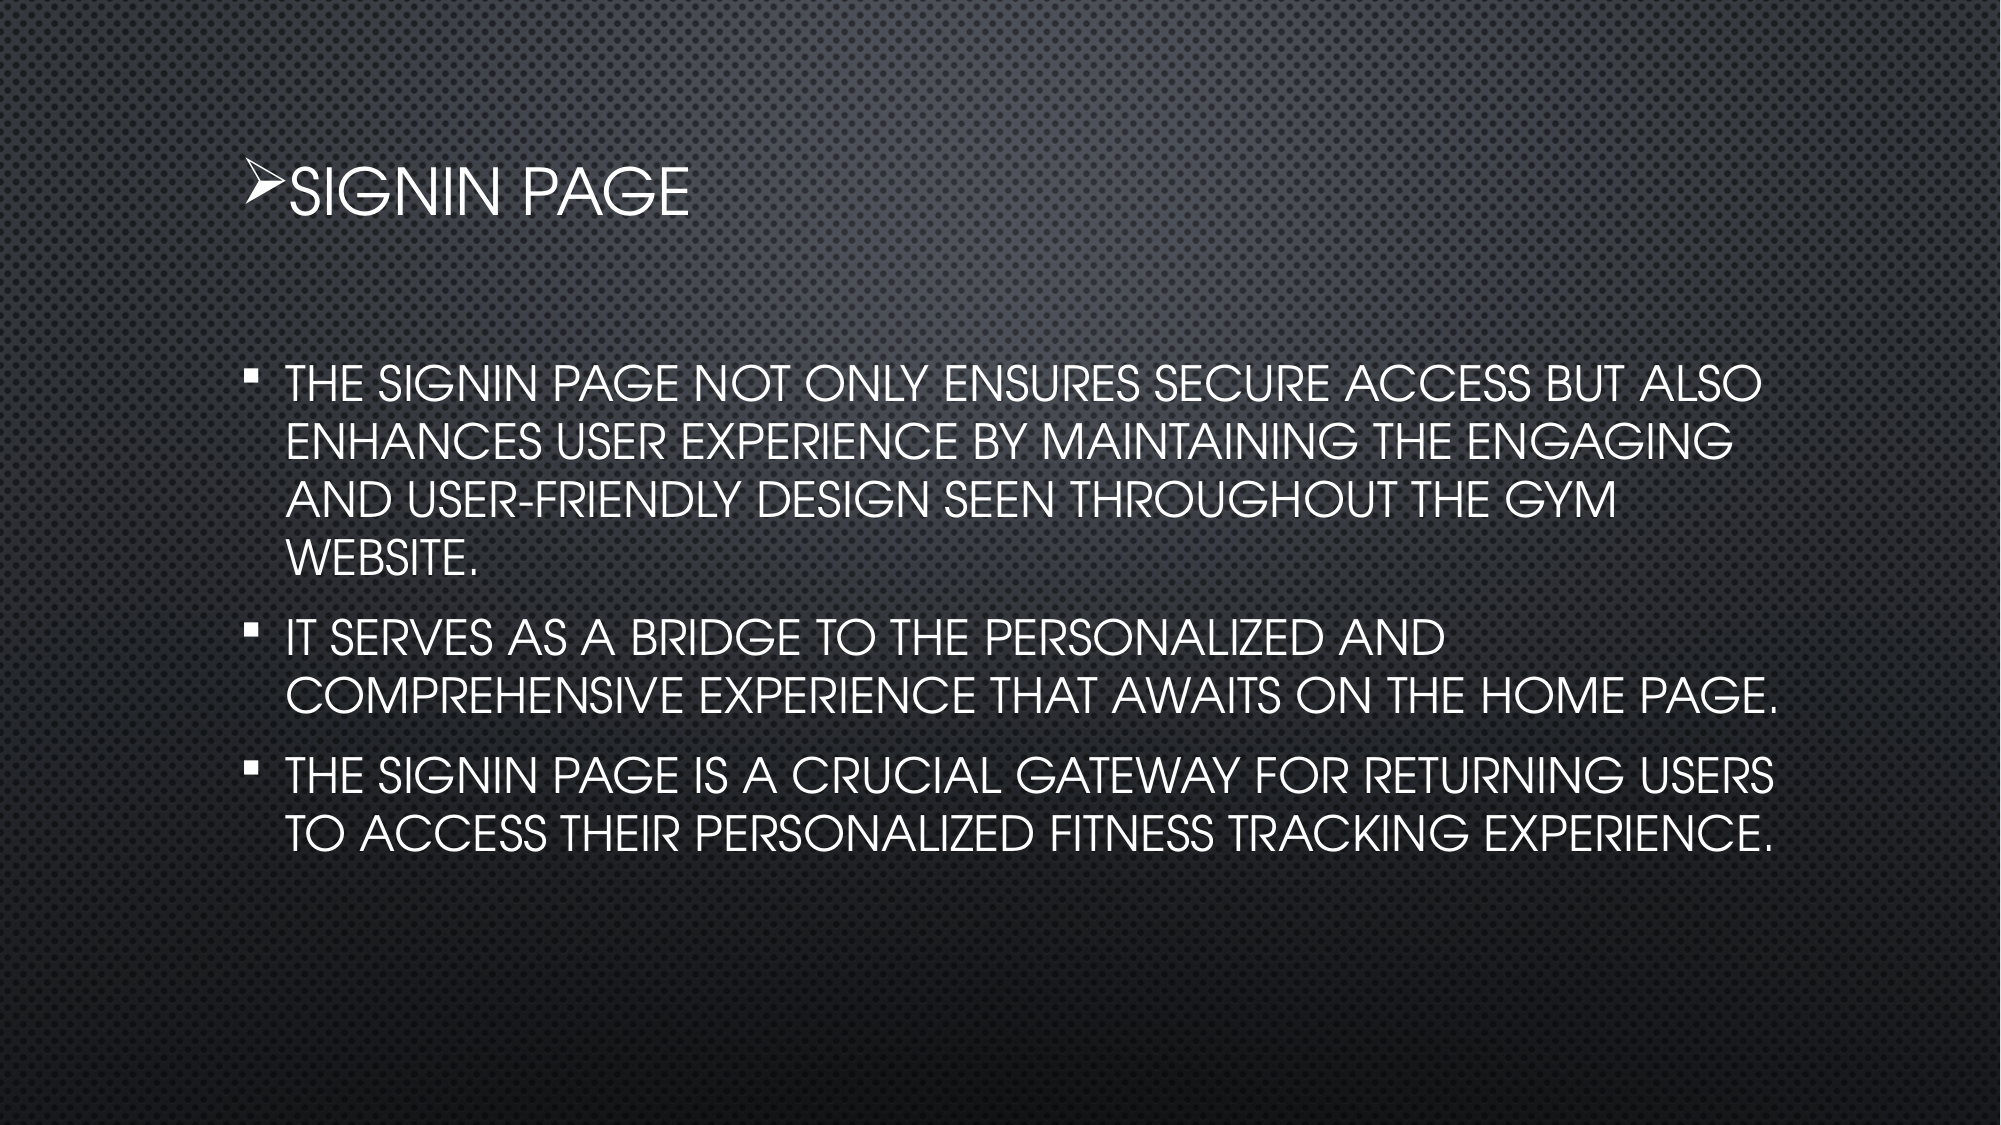

SIGNIN PAGE

The signin page not only ensures secure access but also enhances user experience by maintaining the engaging and user-friendly design seen throughout the gym website.
It serves as a bridge to the personalized and comprehensive experience that awaits on the home page.
The signin page is a crucial gateway for returning users to access their personalized fitness tracking experience.